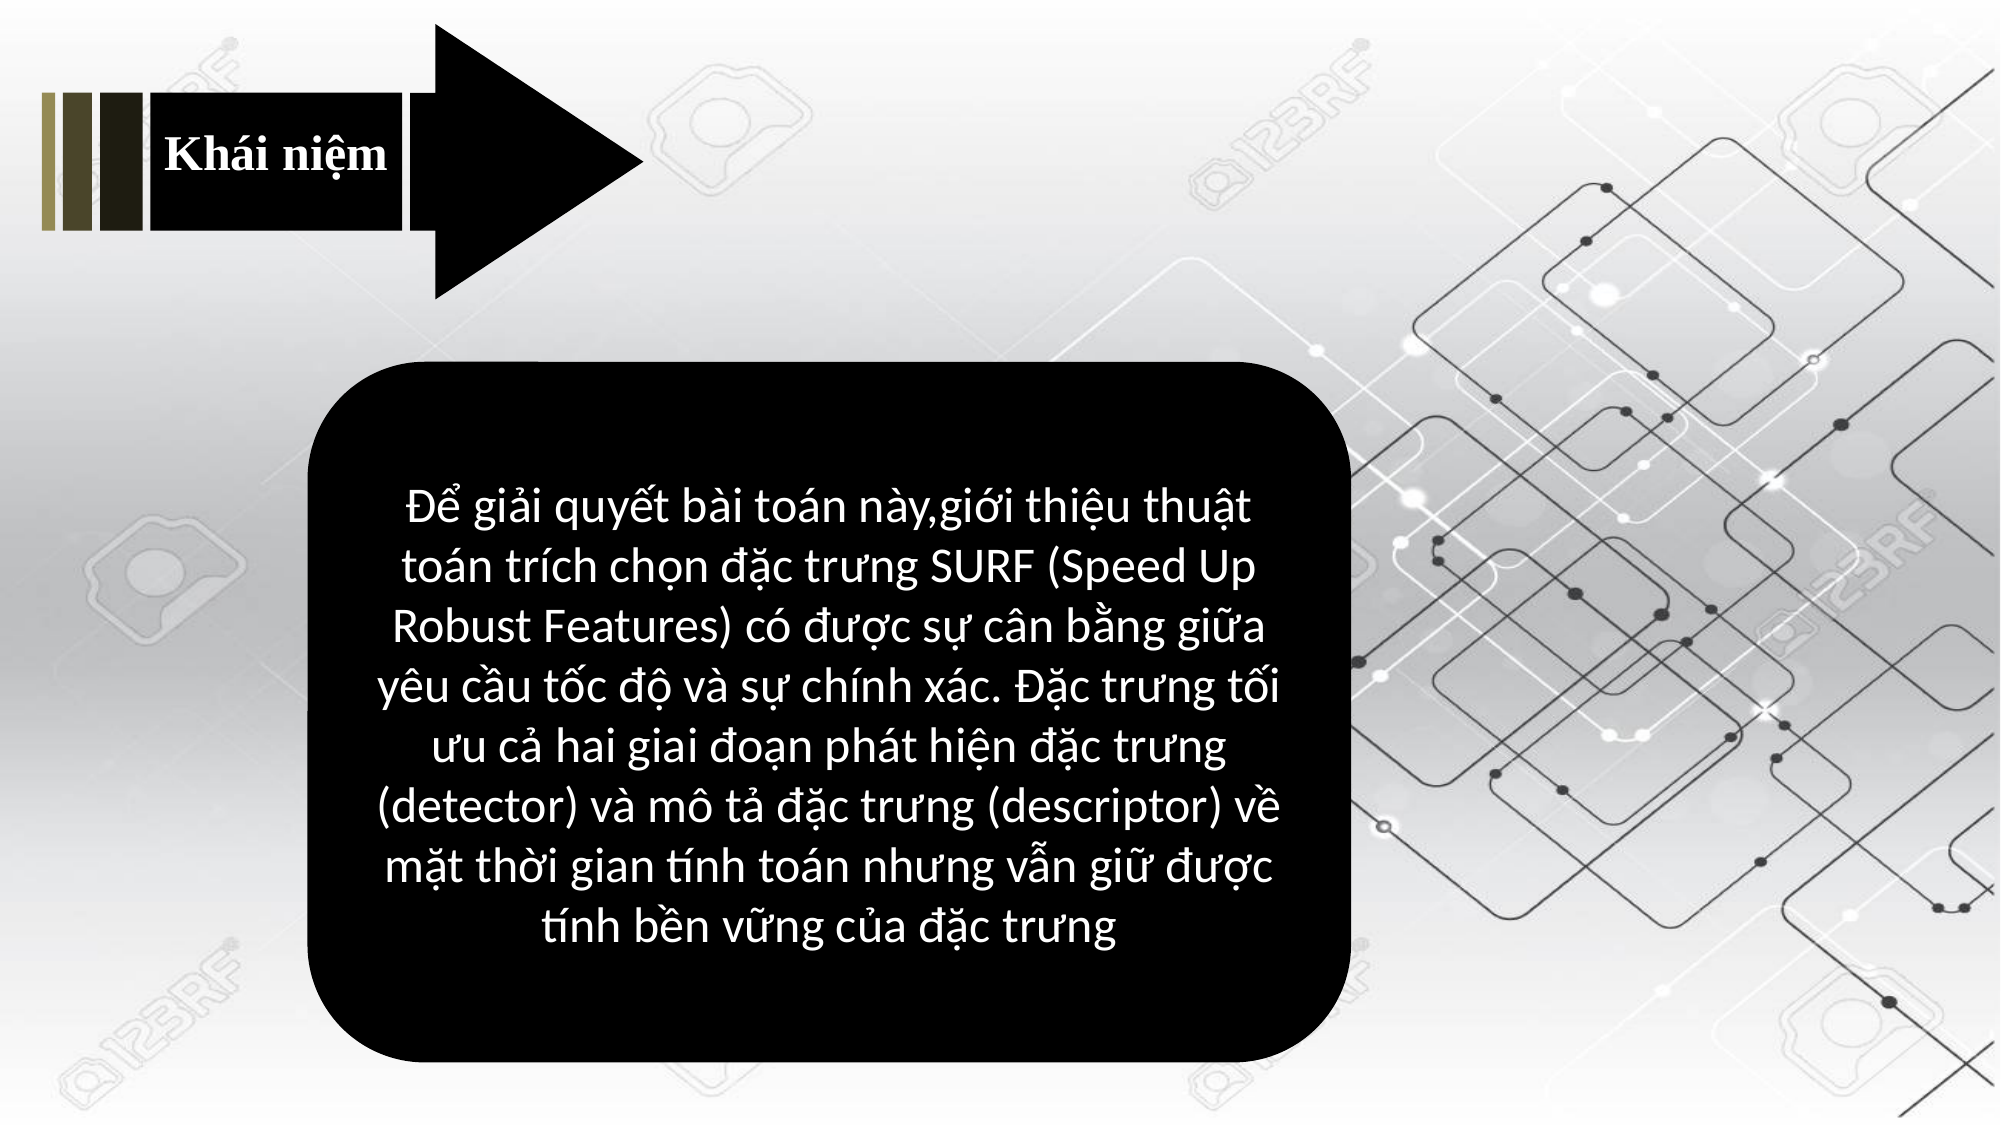

Khái niệm
Để giải quyết bài toán này,giới thiệu thuật toán trích chọn đặc trưng SURF (Speed Up Robust Features) có được sự cân bằng giữa yêu cầu tốc độ và sự chính xác. Đặc trưng tối ưu cả hai giai đoạn phát hiện đặc trưng (detector) và mô tả đặc trưng (descriptor) về mặt thời gian tính toán nhưng vẫn giữ được tính bền vững của đặc trưng